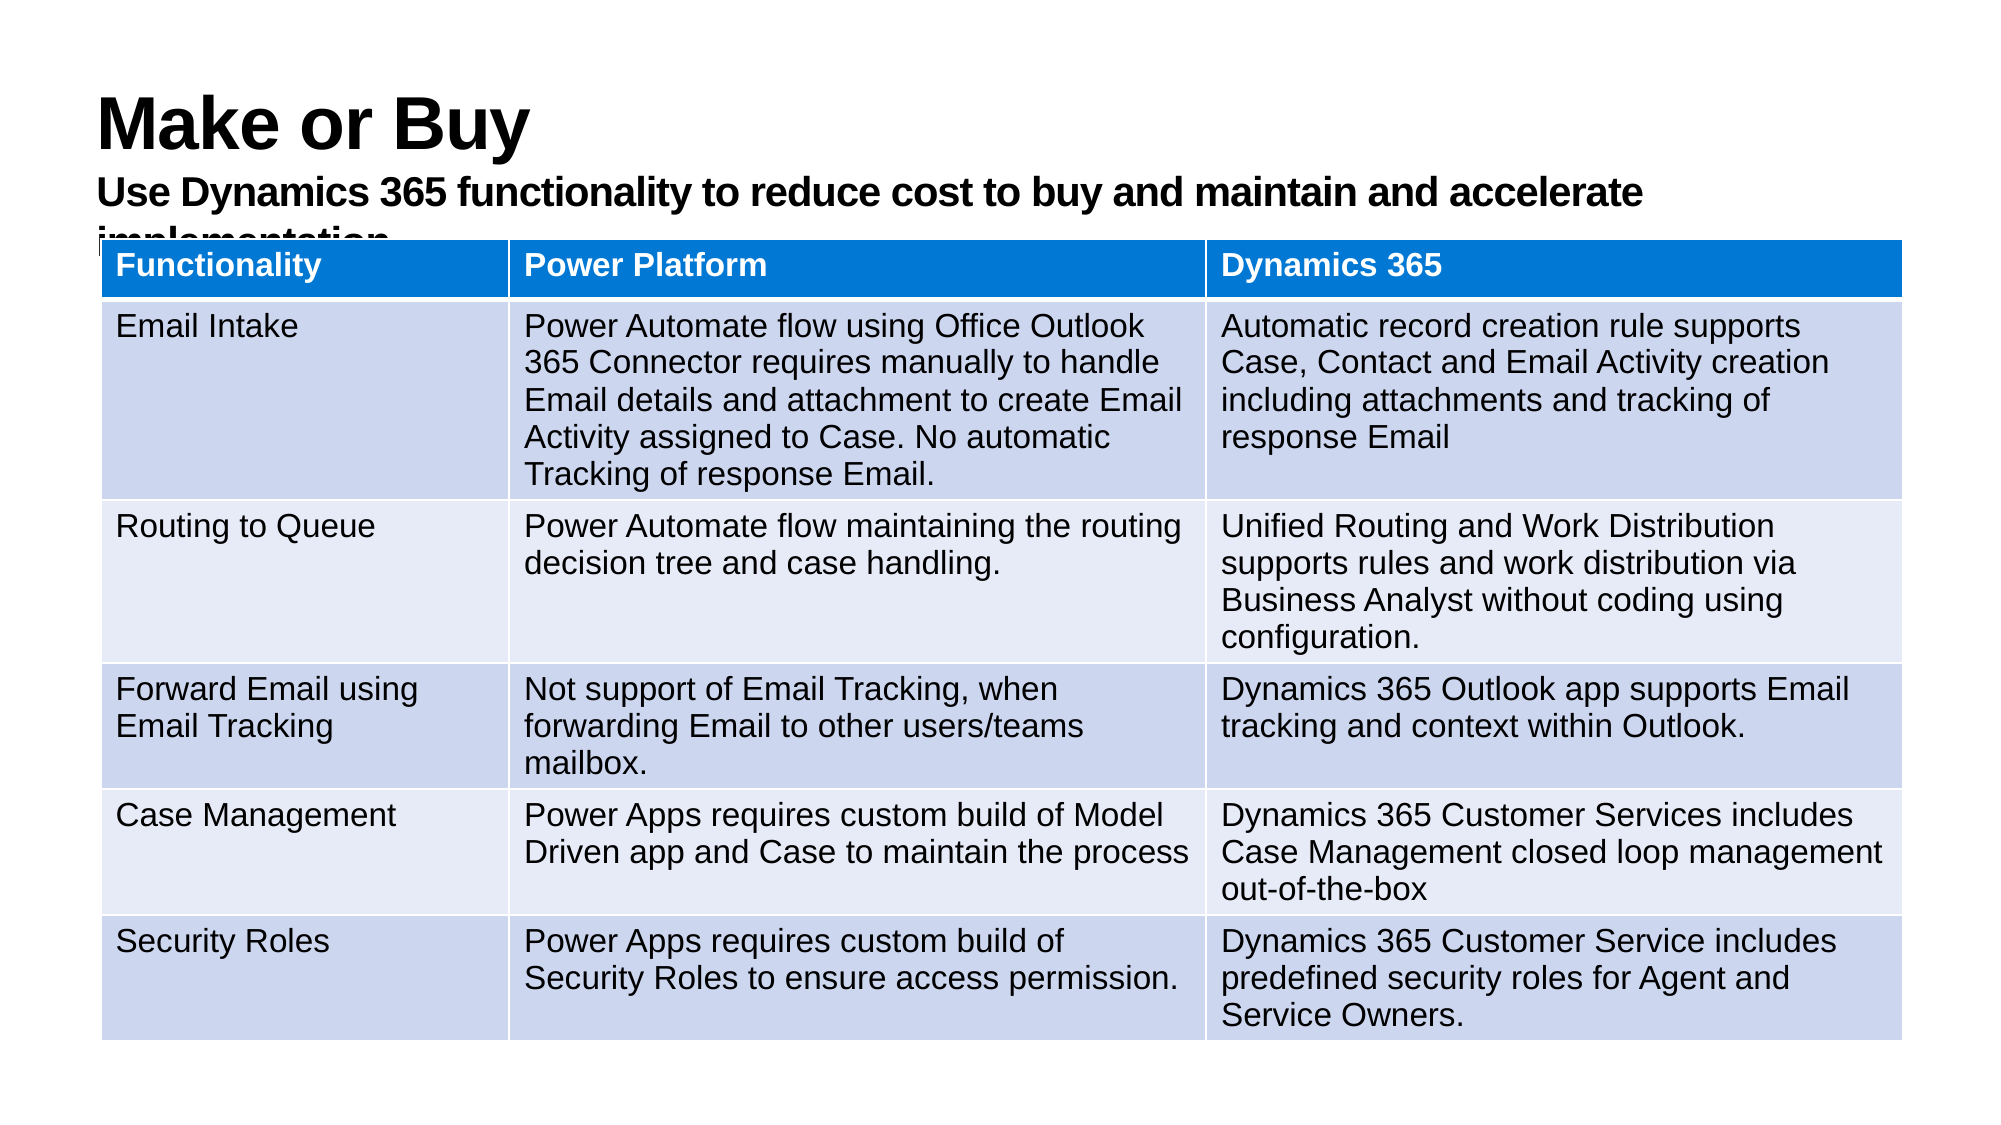

# Make or Buy Use Dynamics 365 functionality to reduce cost to buy and maintain and accelerate implementation
| Functionality | Power Platform | Dynamics 365 |
| --- | --- | --- |
| Email Intake | Power Automate flow using Office Outlook 365 Connector requires manually to handle Email details and attachment to create Email Activity assigned to Case. No automatic Tracking of response Email. | Automatic record creation rule supports Case, Contact and Email Activity creation including attachments and tracking of response Email |
| Routing to Queue | Power Automate flow maintaining the routing decision tree and case handling. | Unified Routing and Work Distribution supports rules and work distribution via Business Analyst without coding using configuration. |
| Forward Email using Email Tracking | Not support of Email Tracking, when forwarding Email to other users/teams mailbox. | Dynamics 365 Outlook app supports Email tracking and context within Outlook. |
| Case Management | Power Apps requires custom build of Model Driven app and Case to maintain the process | Dynamics 365 Customer Services includes Case Management closed loop management out-of-the-box |
| Security Roles | Power Apps requires custom build of Security Roles to ensure access permission. | Dynamics 365 Customer Service includes predefined security roles for Agent and Service Owners. |